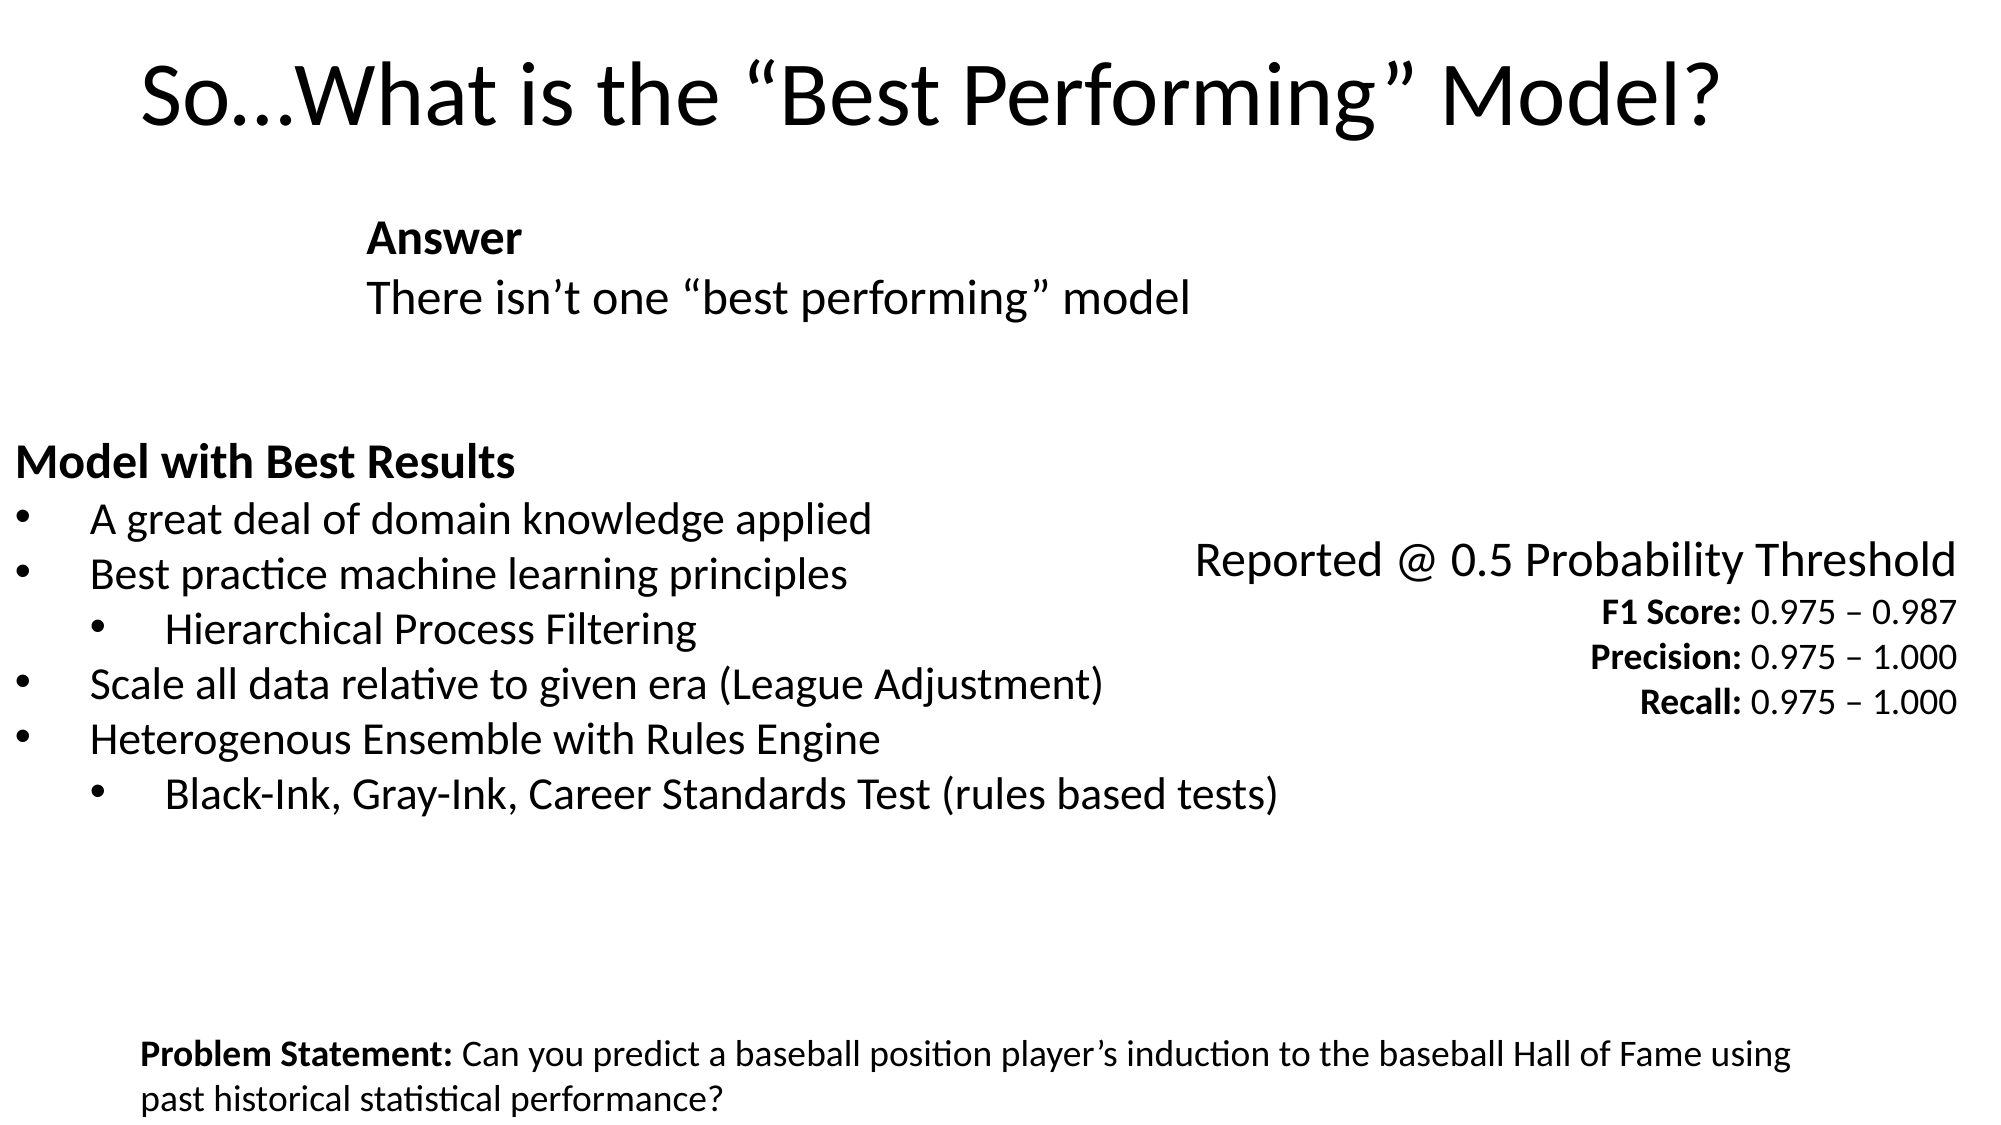

# So…What is the “Best Performing” Model?
Answer
There isn’t one “best performing” model
Model with Best Results
A great deal of domain knowledge applied
Best practice machine learning principles
Hierarchical Process Filtering
Scale all data relative to given era (League Adjustment)
Heterogenous Ensemble with Rules Engine
Black-Ink, Gray-Ink, Career Standards Test (rules based tests)
Reported @ 0.5 Probability Threshold
F1 Score: 0.975 – 0.987
Precision: 0.975 – 1.000
Recall: 0.975 – 1.000
Problem Statement: Can you predict a baseball position player’s induction to the baseball Hall of Fame using past historical statistical performance?